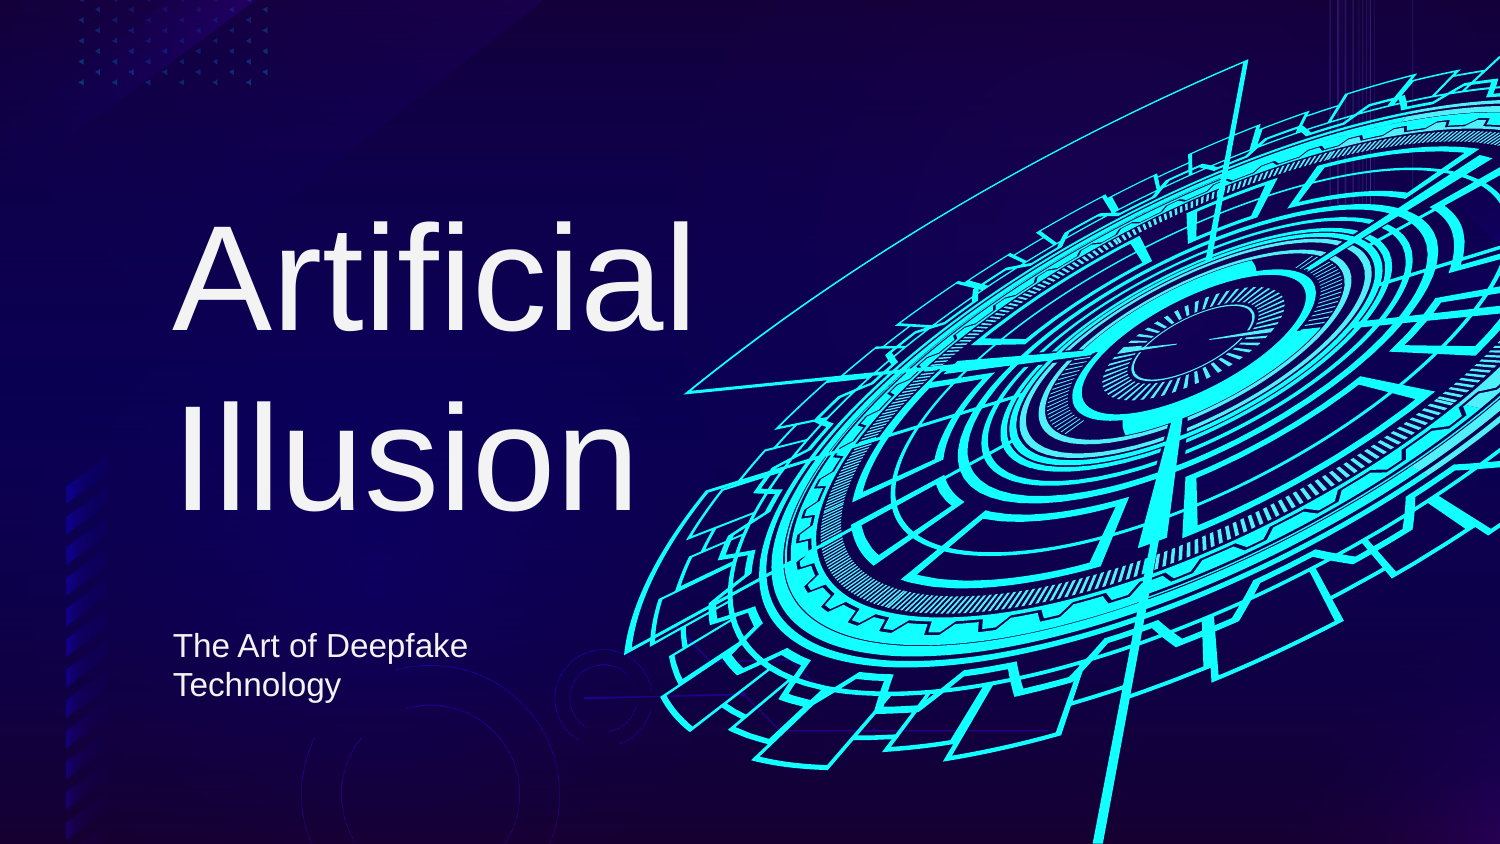

# Artificial Illusion
The Art of Deepfake Technology